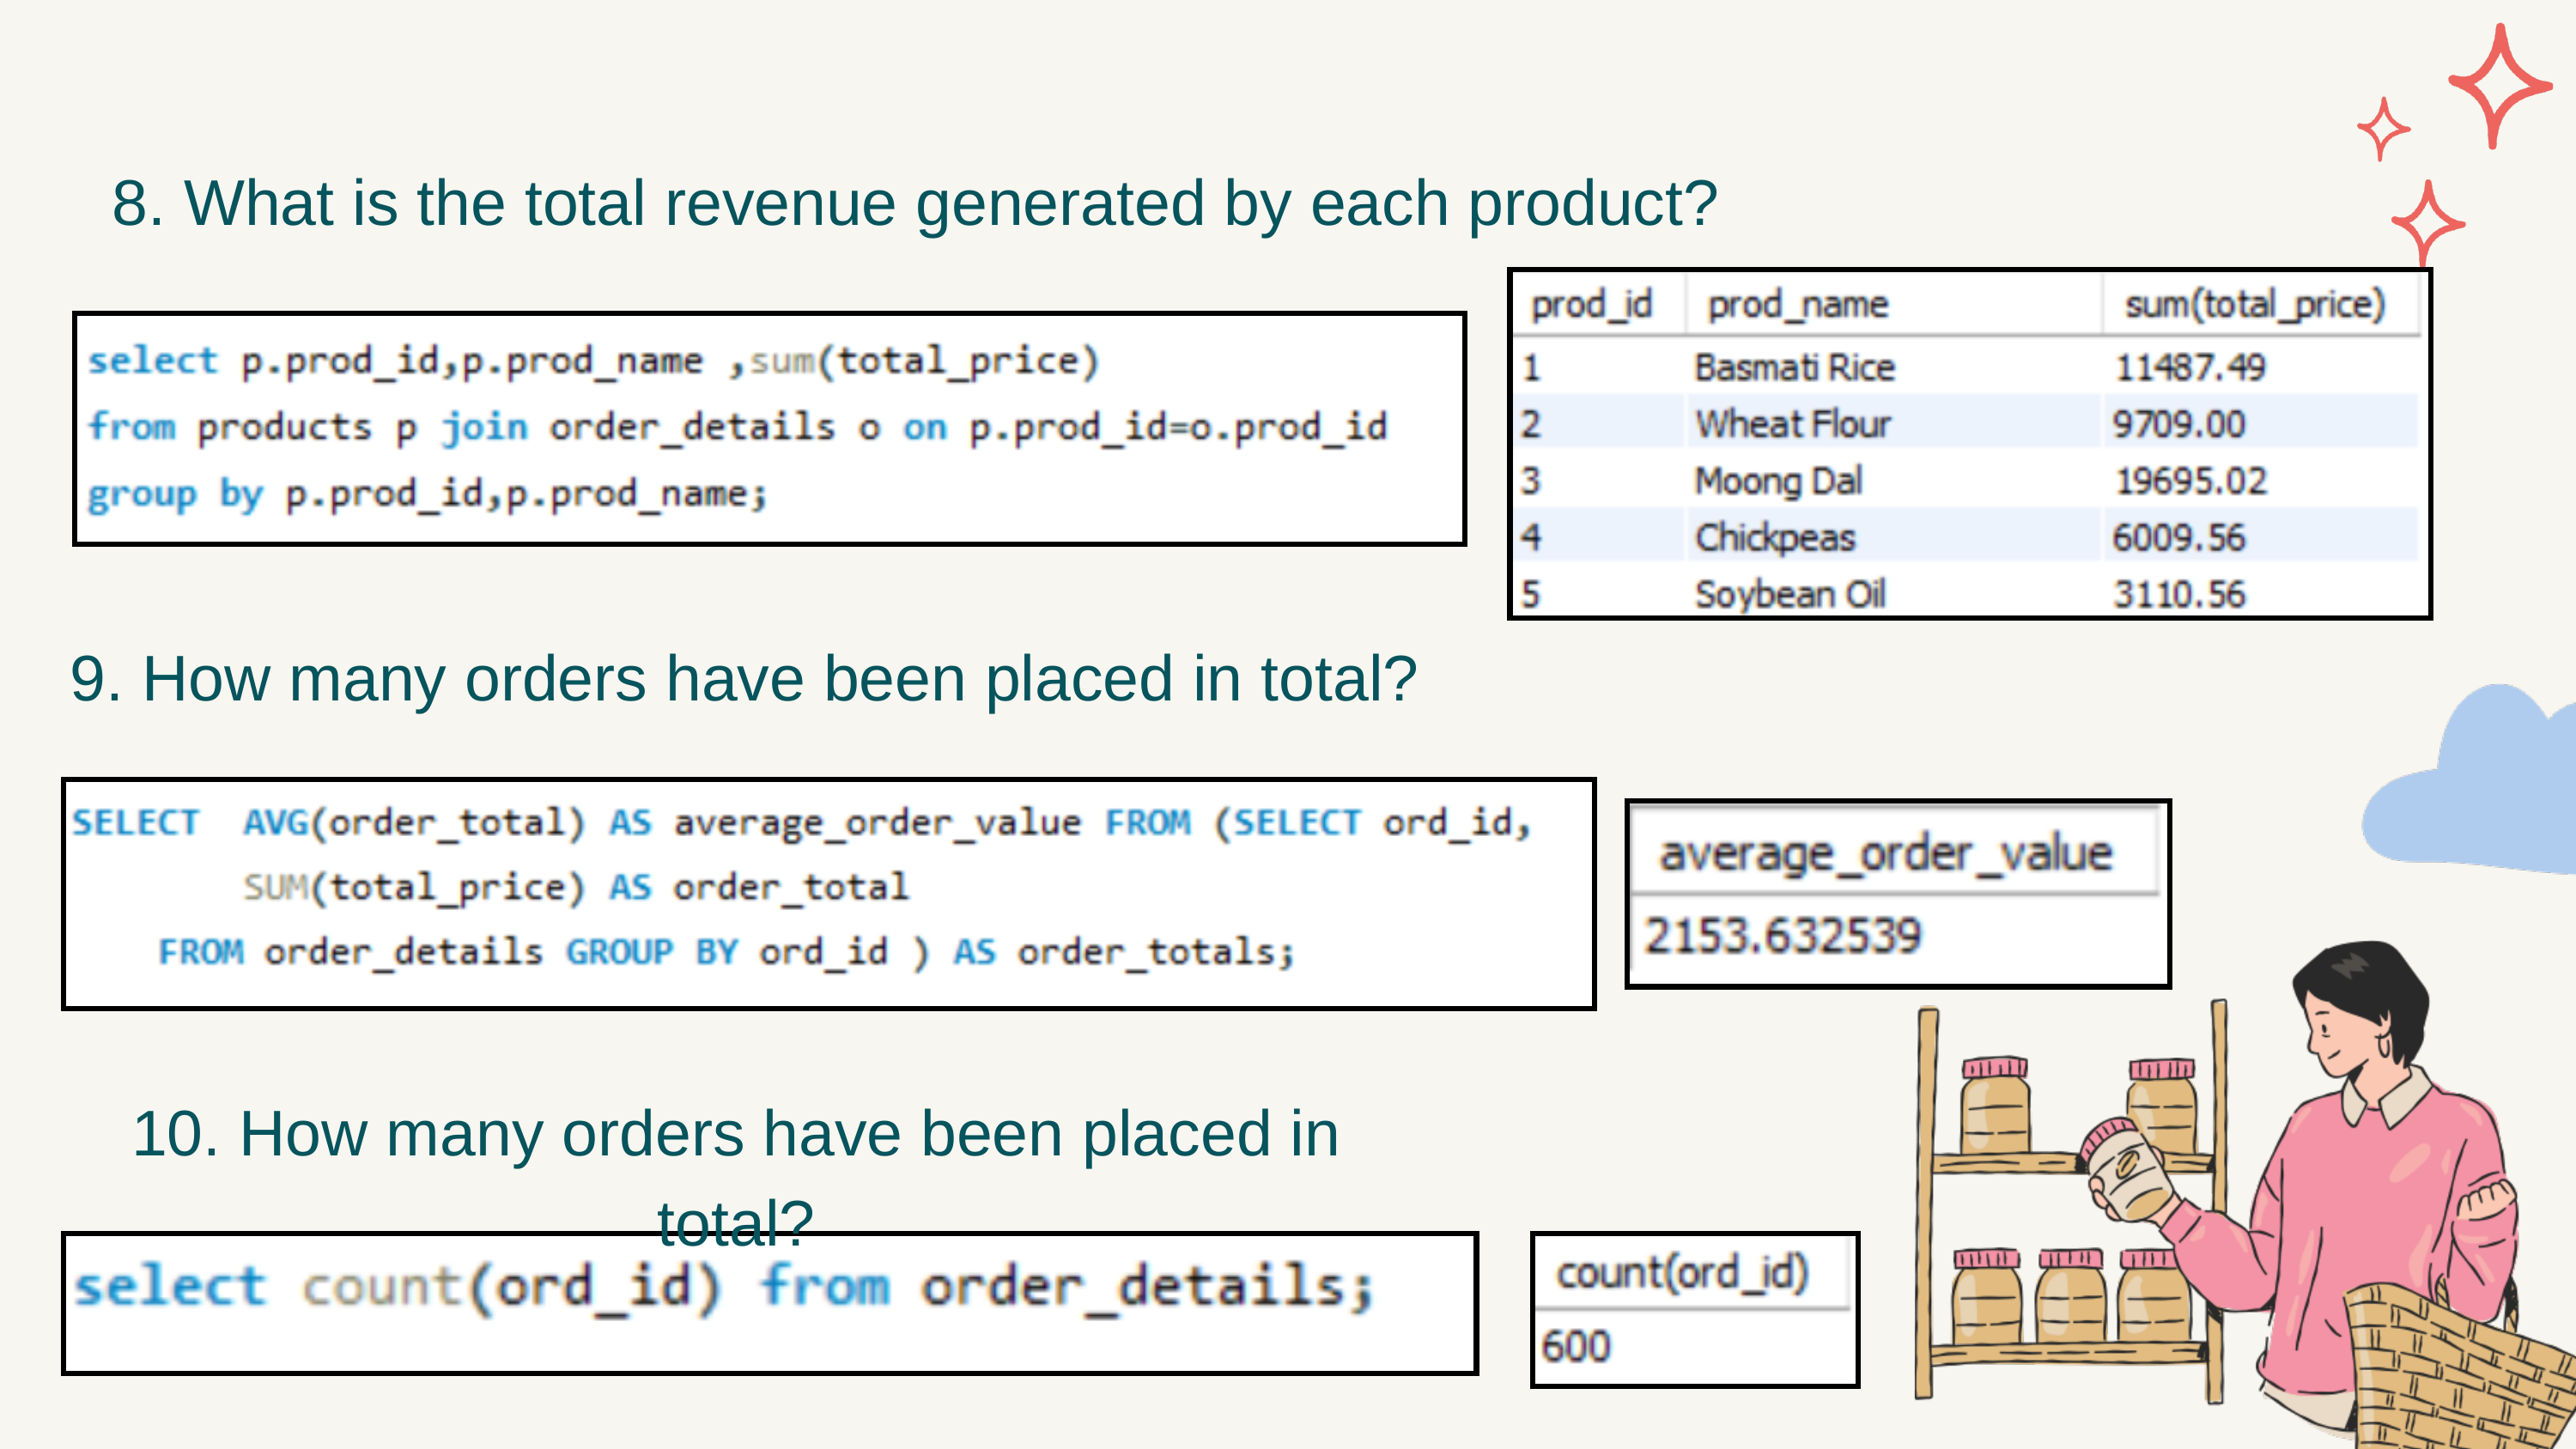

8. What is the total revenue generated by each product?

9. How many orders have been placed in total?

10. How many orders have been placed in total?